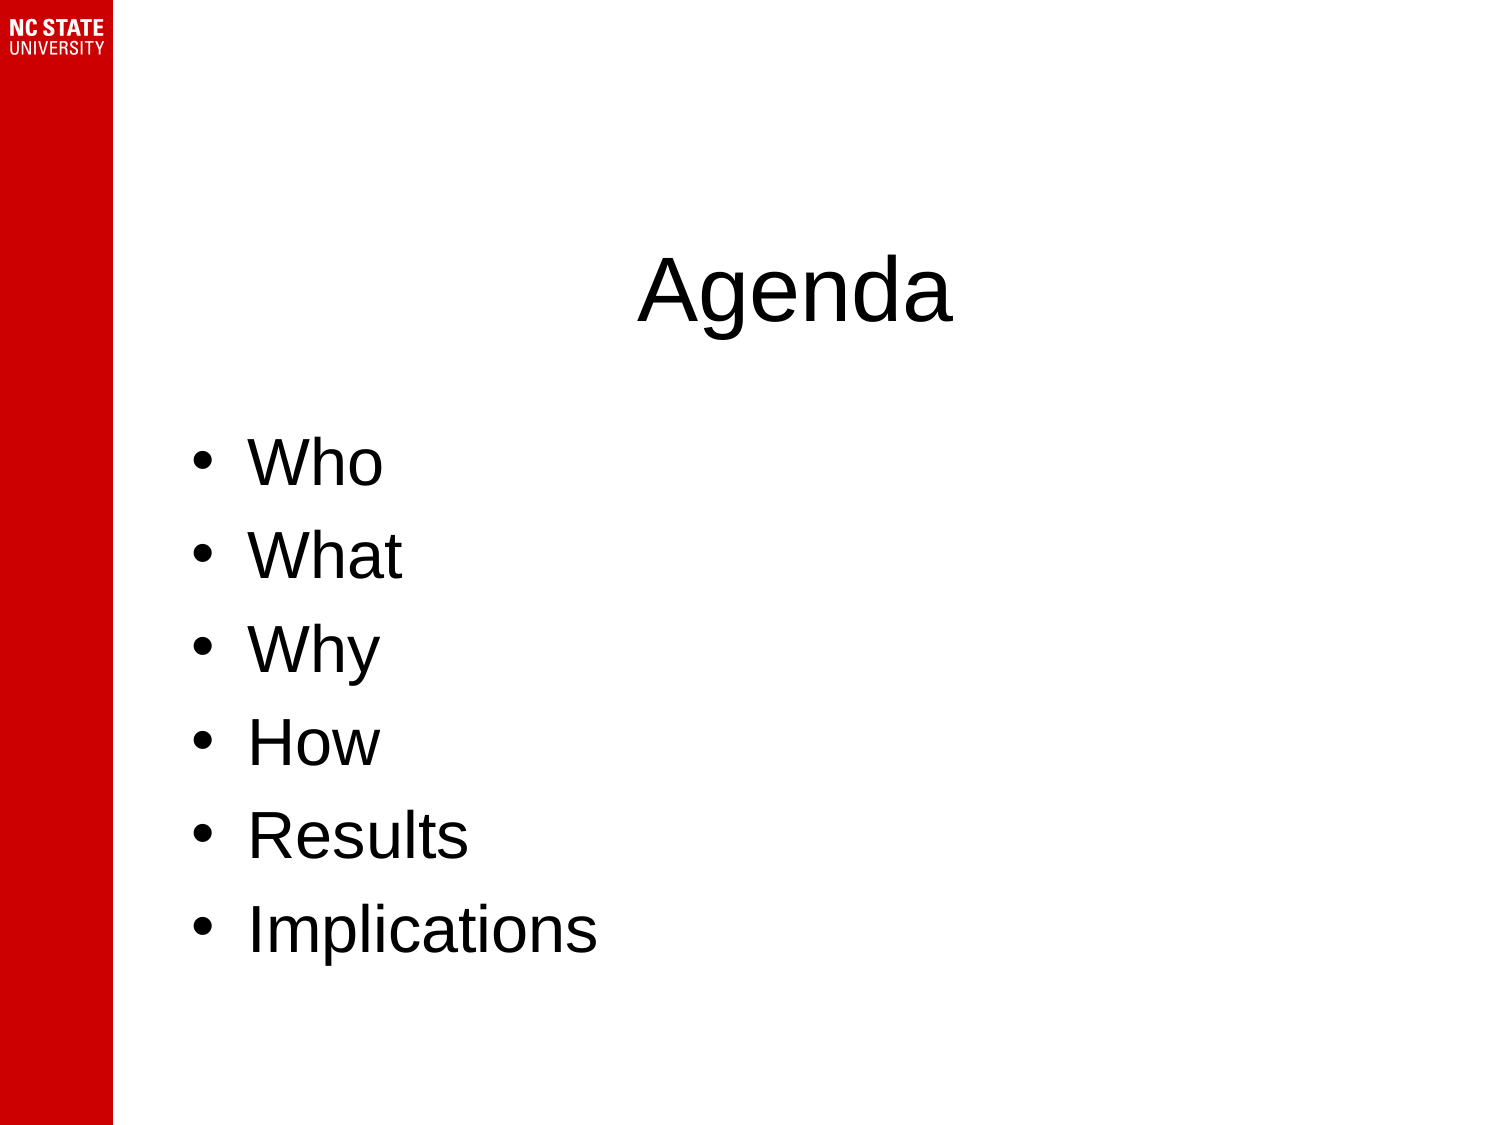

# Agenda
Who
What
Why
How
Results
Implications